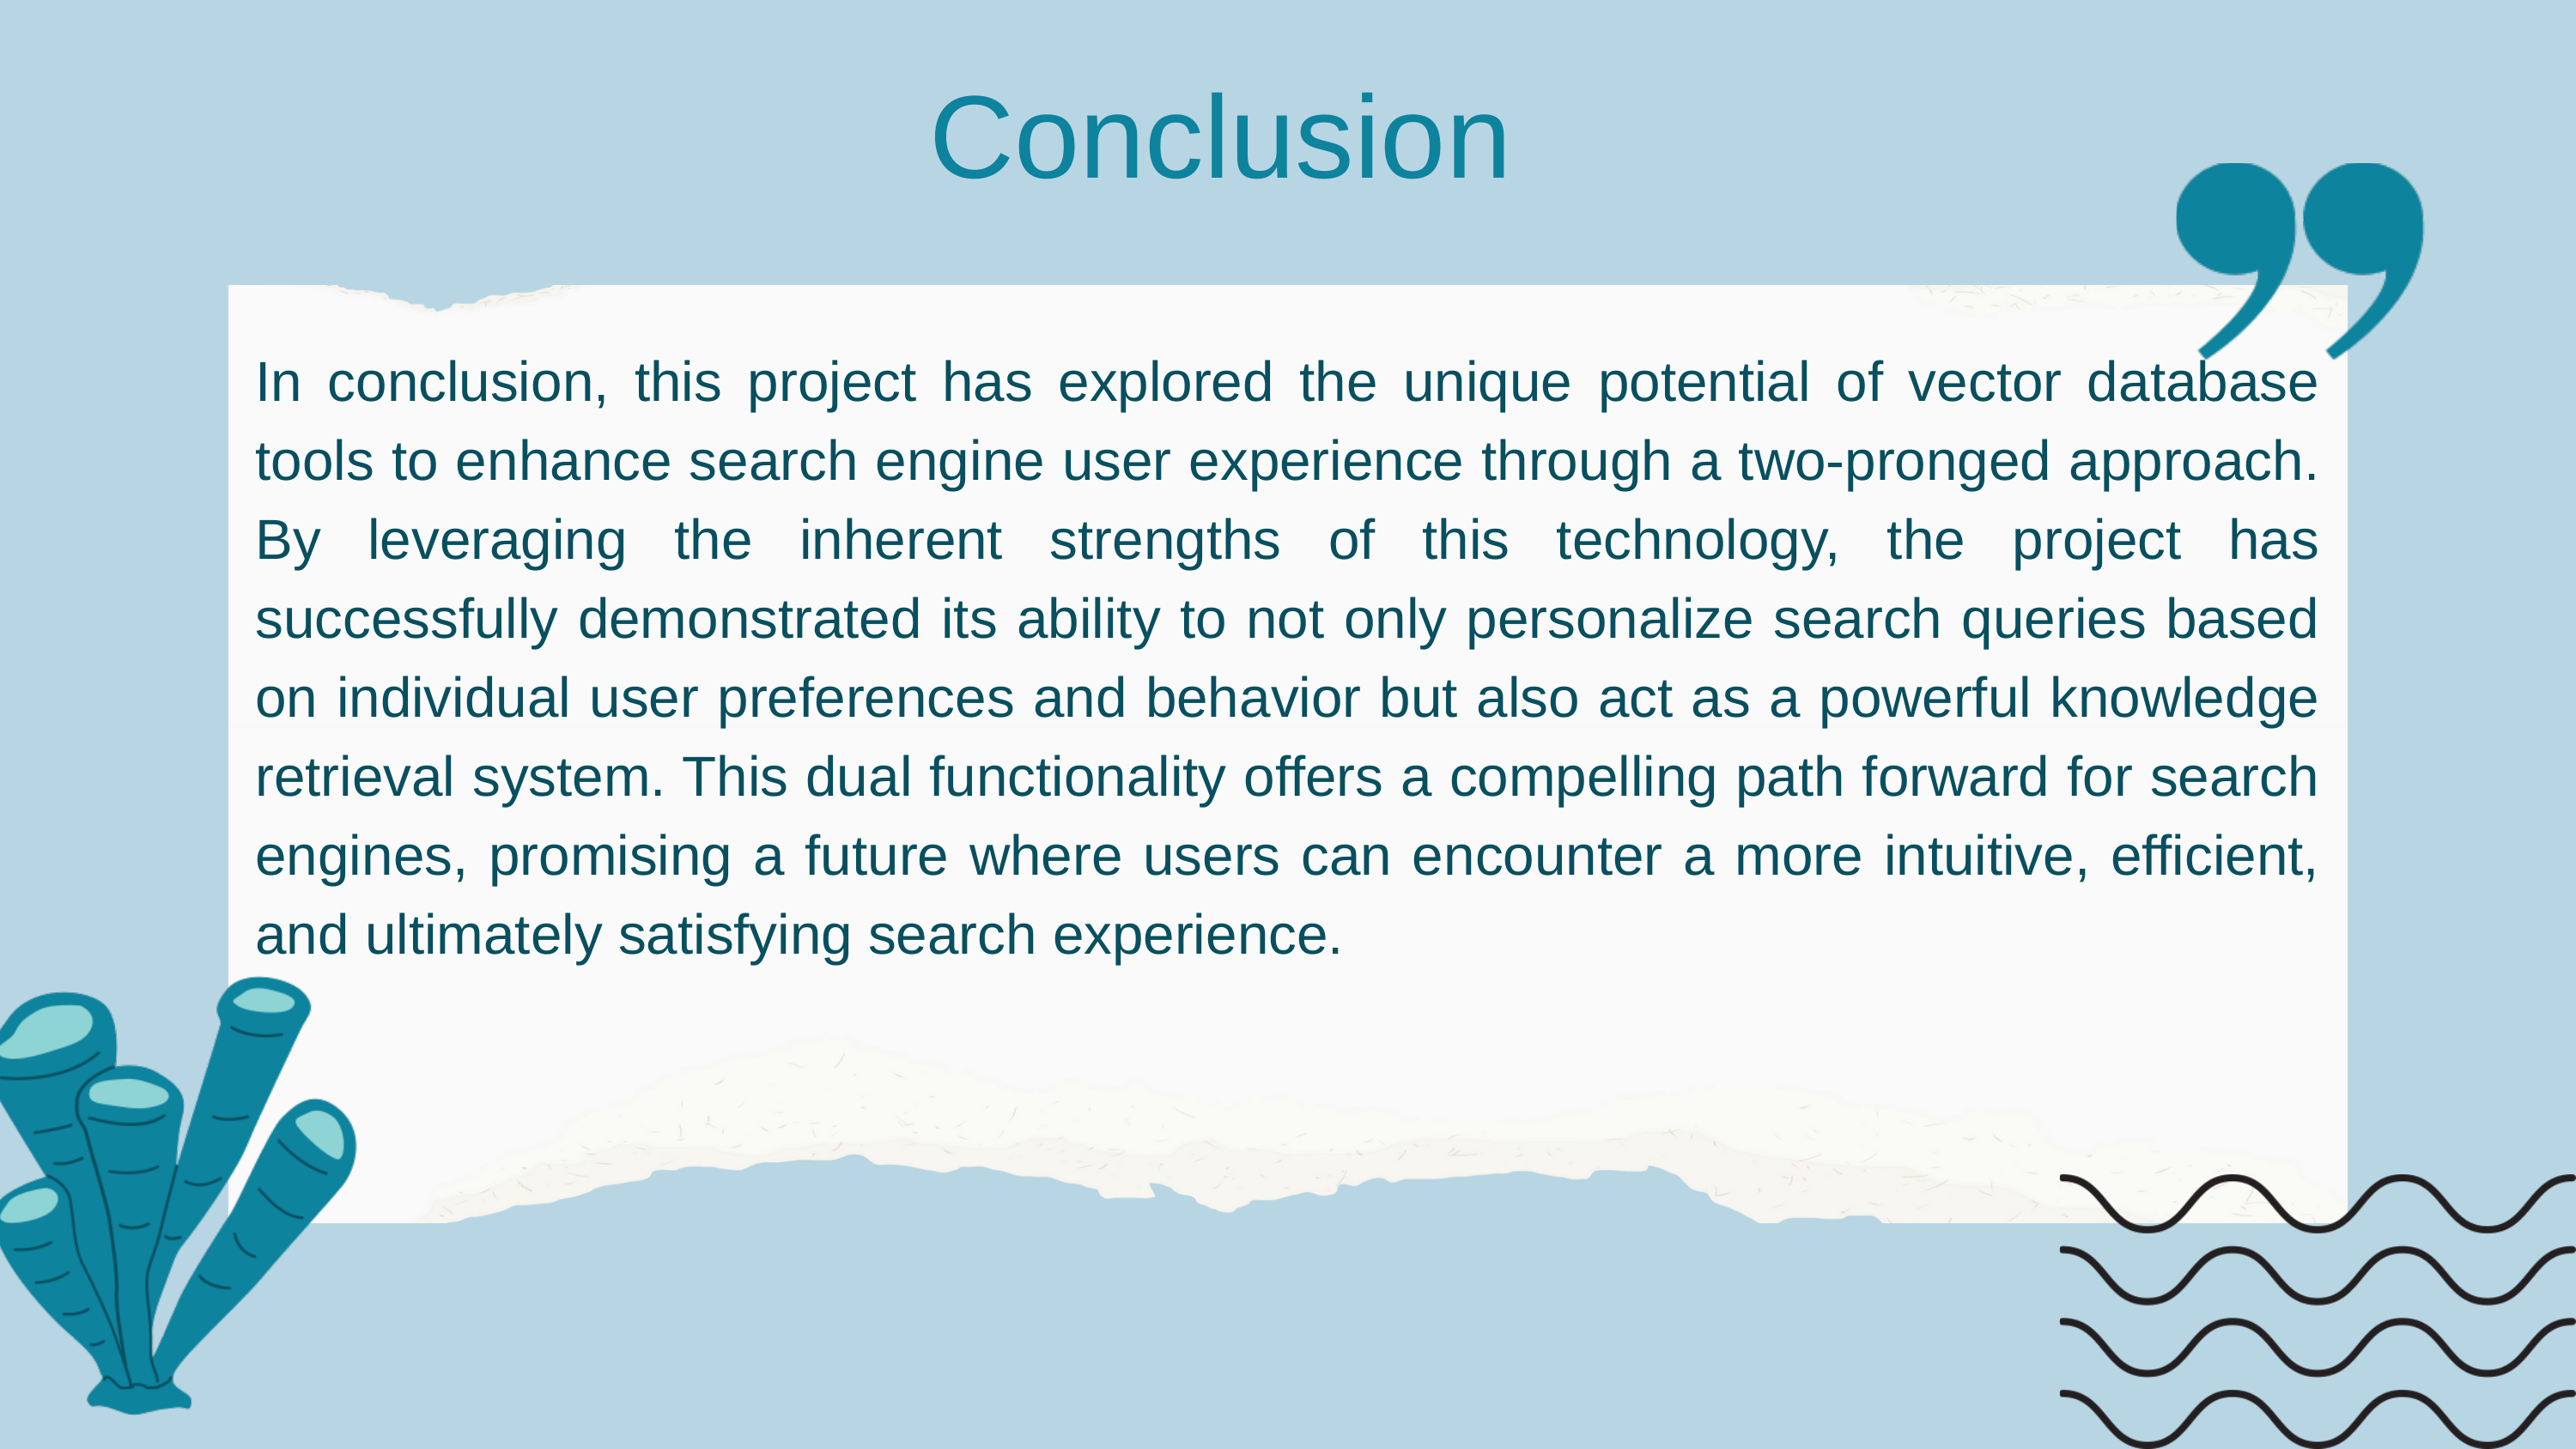

Conclusion

In conclusion, this project has explored the unique potential of vector database tools to enhance search engine user experience through a two-pronged approach. By leveraging the inherent strengths of this technology, the project has successfully demonstrated its ability to not only personalize search queries based on individual user preferences and behavior but also act as a powerful knowledge retrieval system. This dual functionality offers a compelling path forward for search engines, promising a future where users can encounter a more intuitive, efficient, and ultimately satisfying search experience.